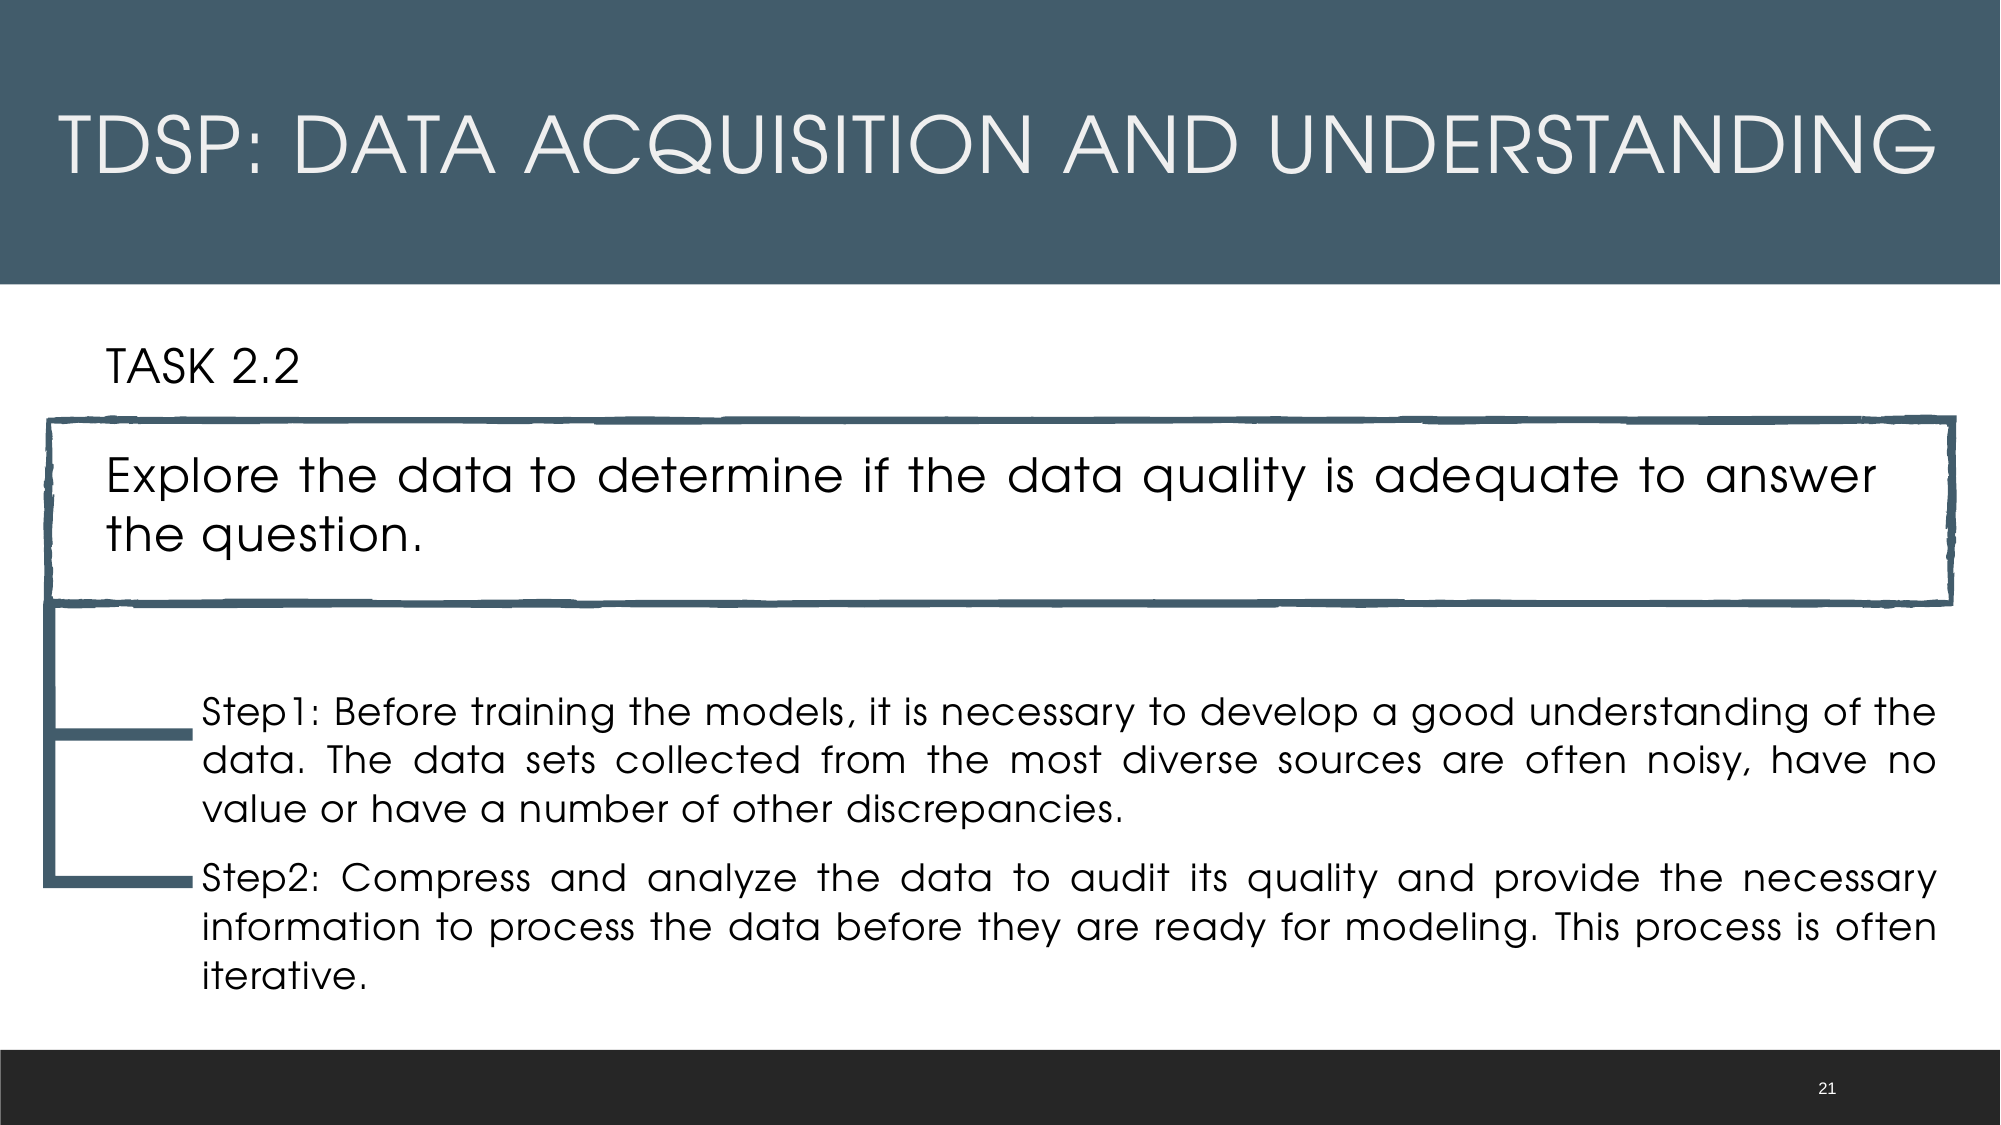

TDSP: DATA ACQUISITION AND UNDERSTANDING
TASK 2.2

Explore the data to determine if the data quality is adequate to answer the question.

Step1: Before training the models, it is necessary to develop a good understanding of the data. The data sets collected from the most diverse sources are often noisy, have no value or have a number of other discrepancies.

Step2: Compress and analyze the data to audit its quality and provide the necessary information to process the data before they are ready for modeling. This process is often iterative.

21